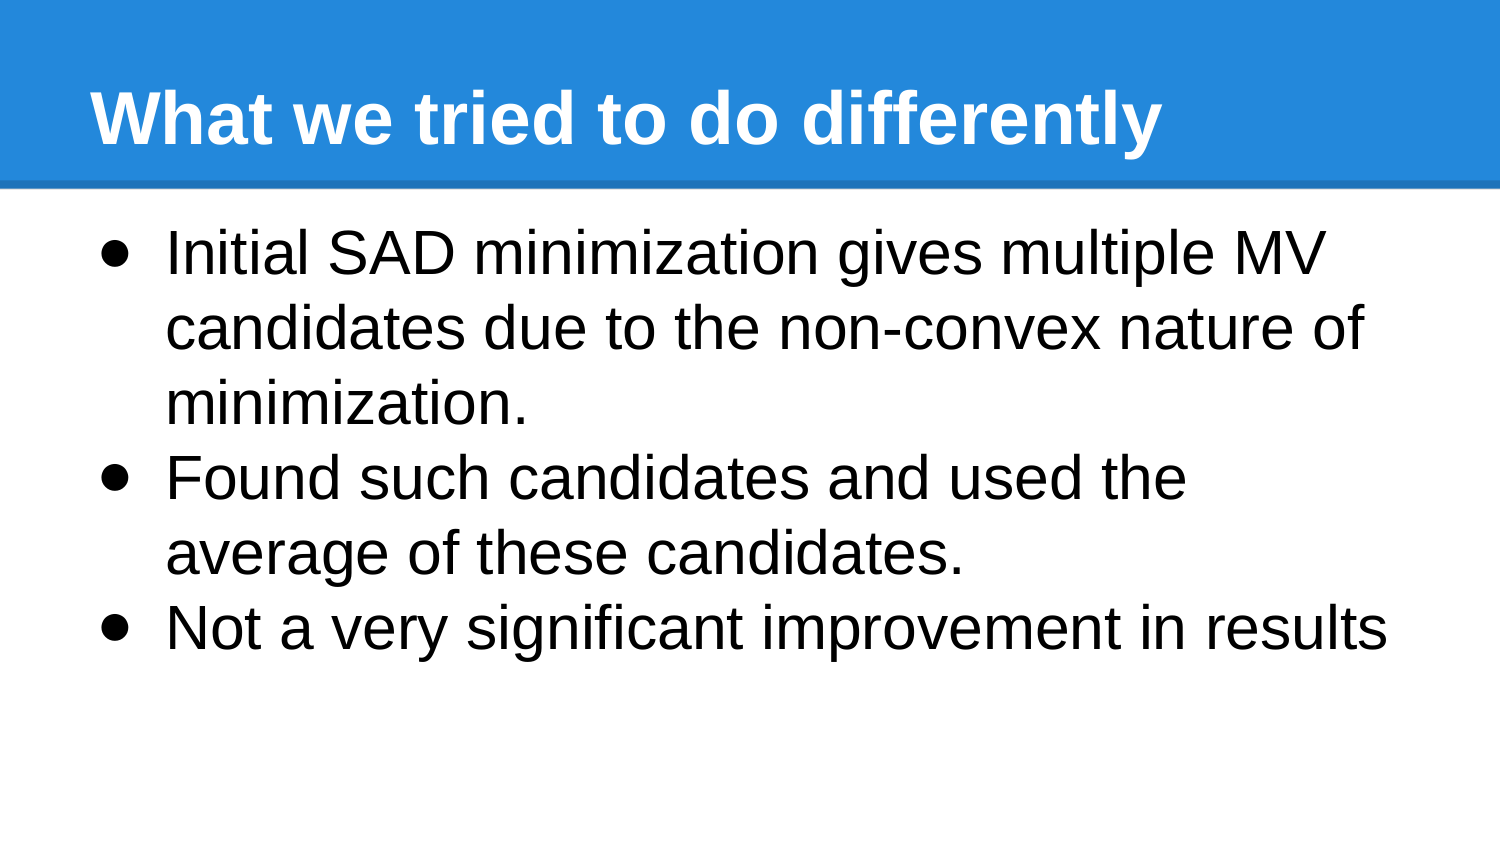

# What we tried to do differently
Initial SAD minimization gives multiple MV candidates due to the non-convex nature of minimization.
Found such candidates and used the average of these candidates.
Not a very significant improvement in results